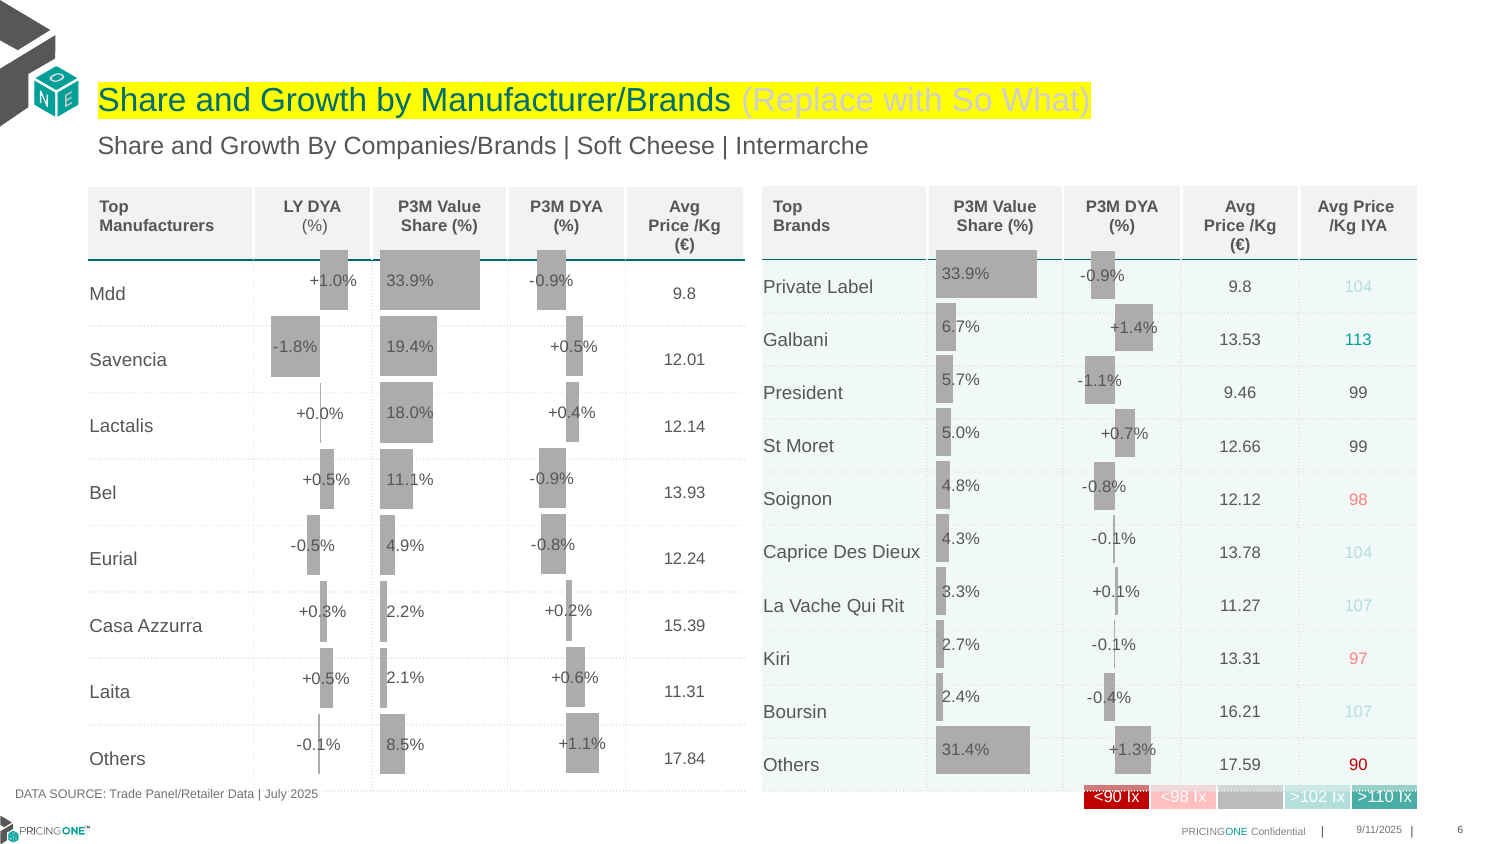

# Share and Growth by Manufacturer/Brands (Replace with So What)

Share and Growth By Companies/Brands | Soft Cheese | Intermarche
| Top Brands | P3M Value Share (%) | P3M DYA (%) | Avg Price /Kg (€) | Avg Price /Kg IYA |
| --- | --- | --- | --- | --- |
| Private Label |  |  | 9.8 | 104 |
| Galbani |  |  | 13.53 | 113 |
| President |  |  | 9.46 | 99 |
| St Moret |  |  | 12.66 | 99 |
| Soignon |  |  | 12.12 | 98 |
| Caprice Des Dieux |  |  | 13.78 | 104 |
| La Vache Qui Rit |  |  | 11.27 | 107 |
| Kiri |  |  | 13.31 | 97 |
| Boursin |  |  | 16.21 | 107 |
| Others |  |  | 17.59 | 90 |
| Top Manufacturers | LY DYA (%) | P3M Value Share (%) | P3M DYA (%) | Avg Price /Kg (€) |
| --- | --- | --- | --- | --- |
| Mdd |  |  |  | 9.8 |
| Savencia |  |  |  | 12.01 |
| Lactalis |  |  |  | 12.14 |
| Bel |  |  |  | 13.93 |
| Eurial |  |  |  | 12.24 |
| Casa Azzurra |  |  |  | 15.39 |
| Laita |  |  |  | 11.31 |
| Others |  |  |  | 17.84 |

### Chart

| Category | Share DYA P3M |
|---|---|
|  | -0.009245622496620531 |

### Chart

| Category | Value Share P3M |
|---|---|
|  | 0.3386530627117138 |

### Chart

| Category | Share DYA LY |
|---|---|
|  | 0.010389898676995912 |

### Chart

| Category | Value Share |
|---|---|
|  | 0.3386530627117138 |

### Chart

| Category | Share DYA |
|---|---|
|  | -0.009245622496620531 |
DATA SOURCE: Trade Panel/Retailer Data | July 2025
| <90 Ix | <98 Ix |  | >102 Ix | >110 Ix |
| --- | --- | --- | --- | --- |

9/11/2025
6